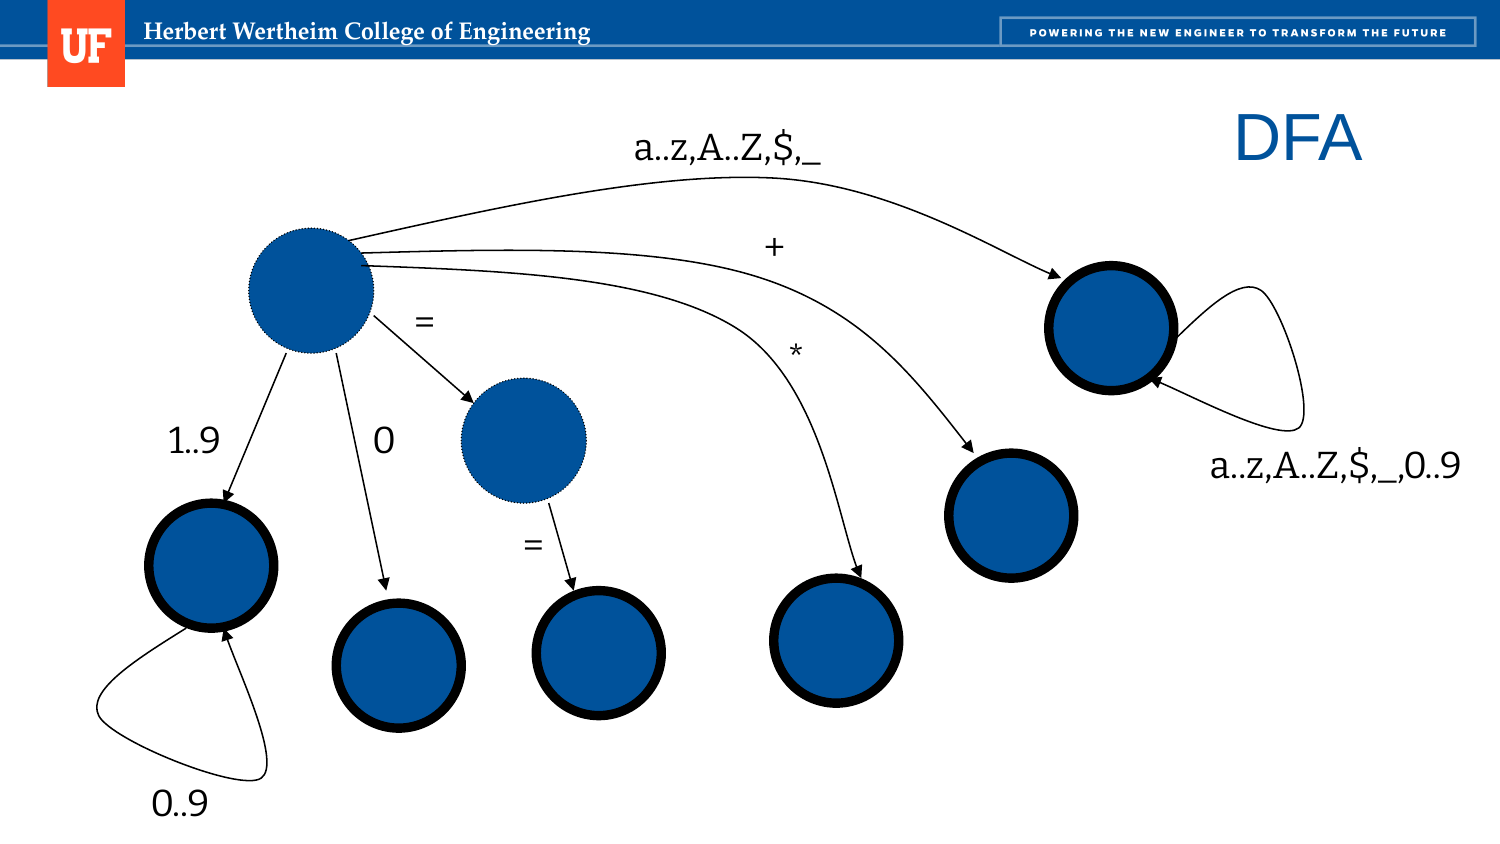

DFA
a..z,A..Z,$,_

+

=

*

1..9
0
a..z,A..Z,$,_,0..9

=

0..9